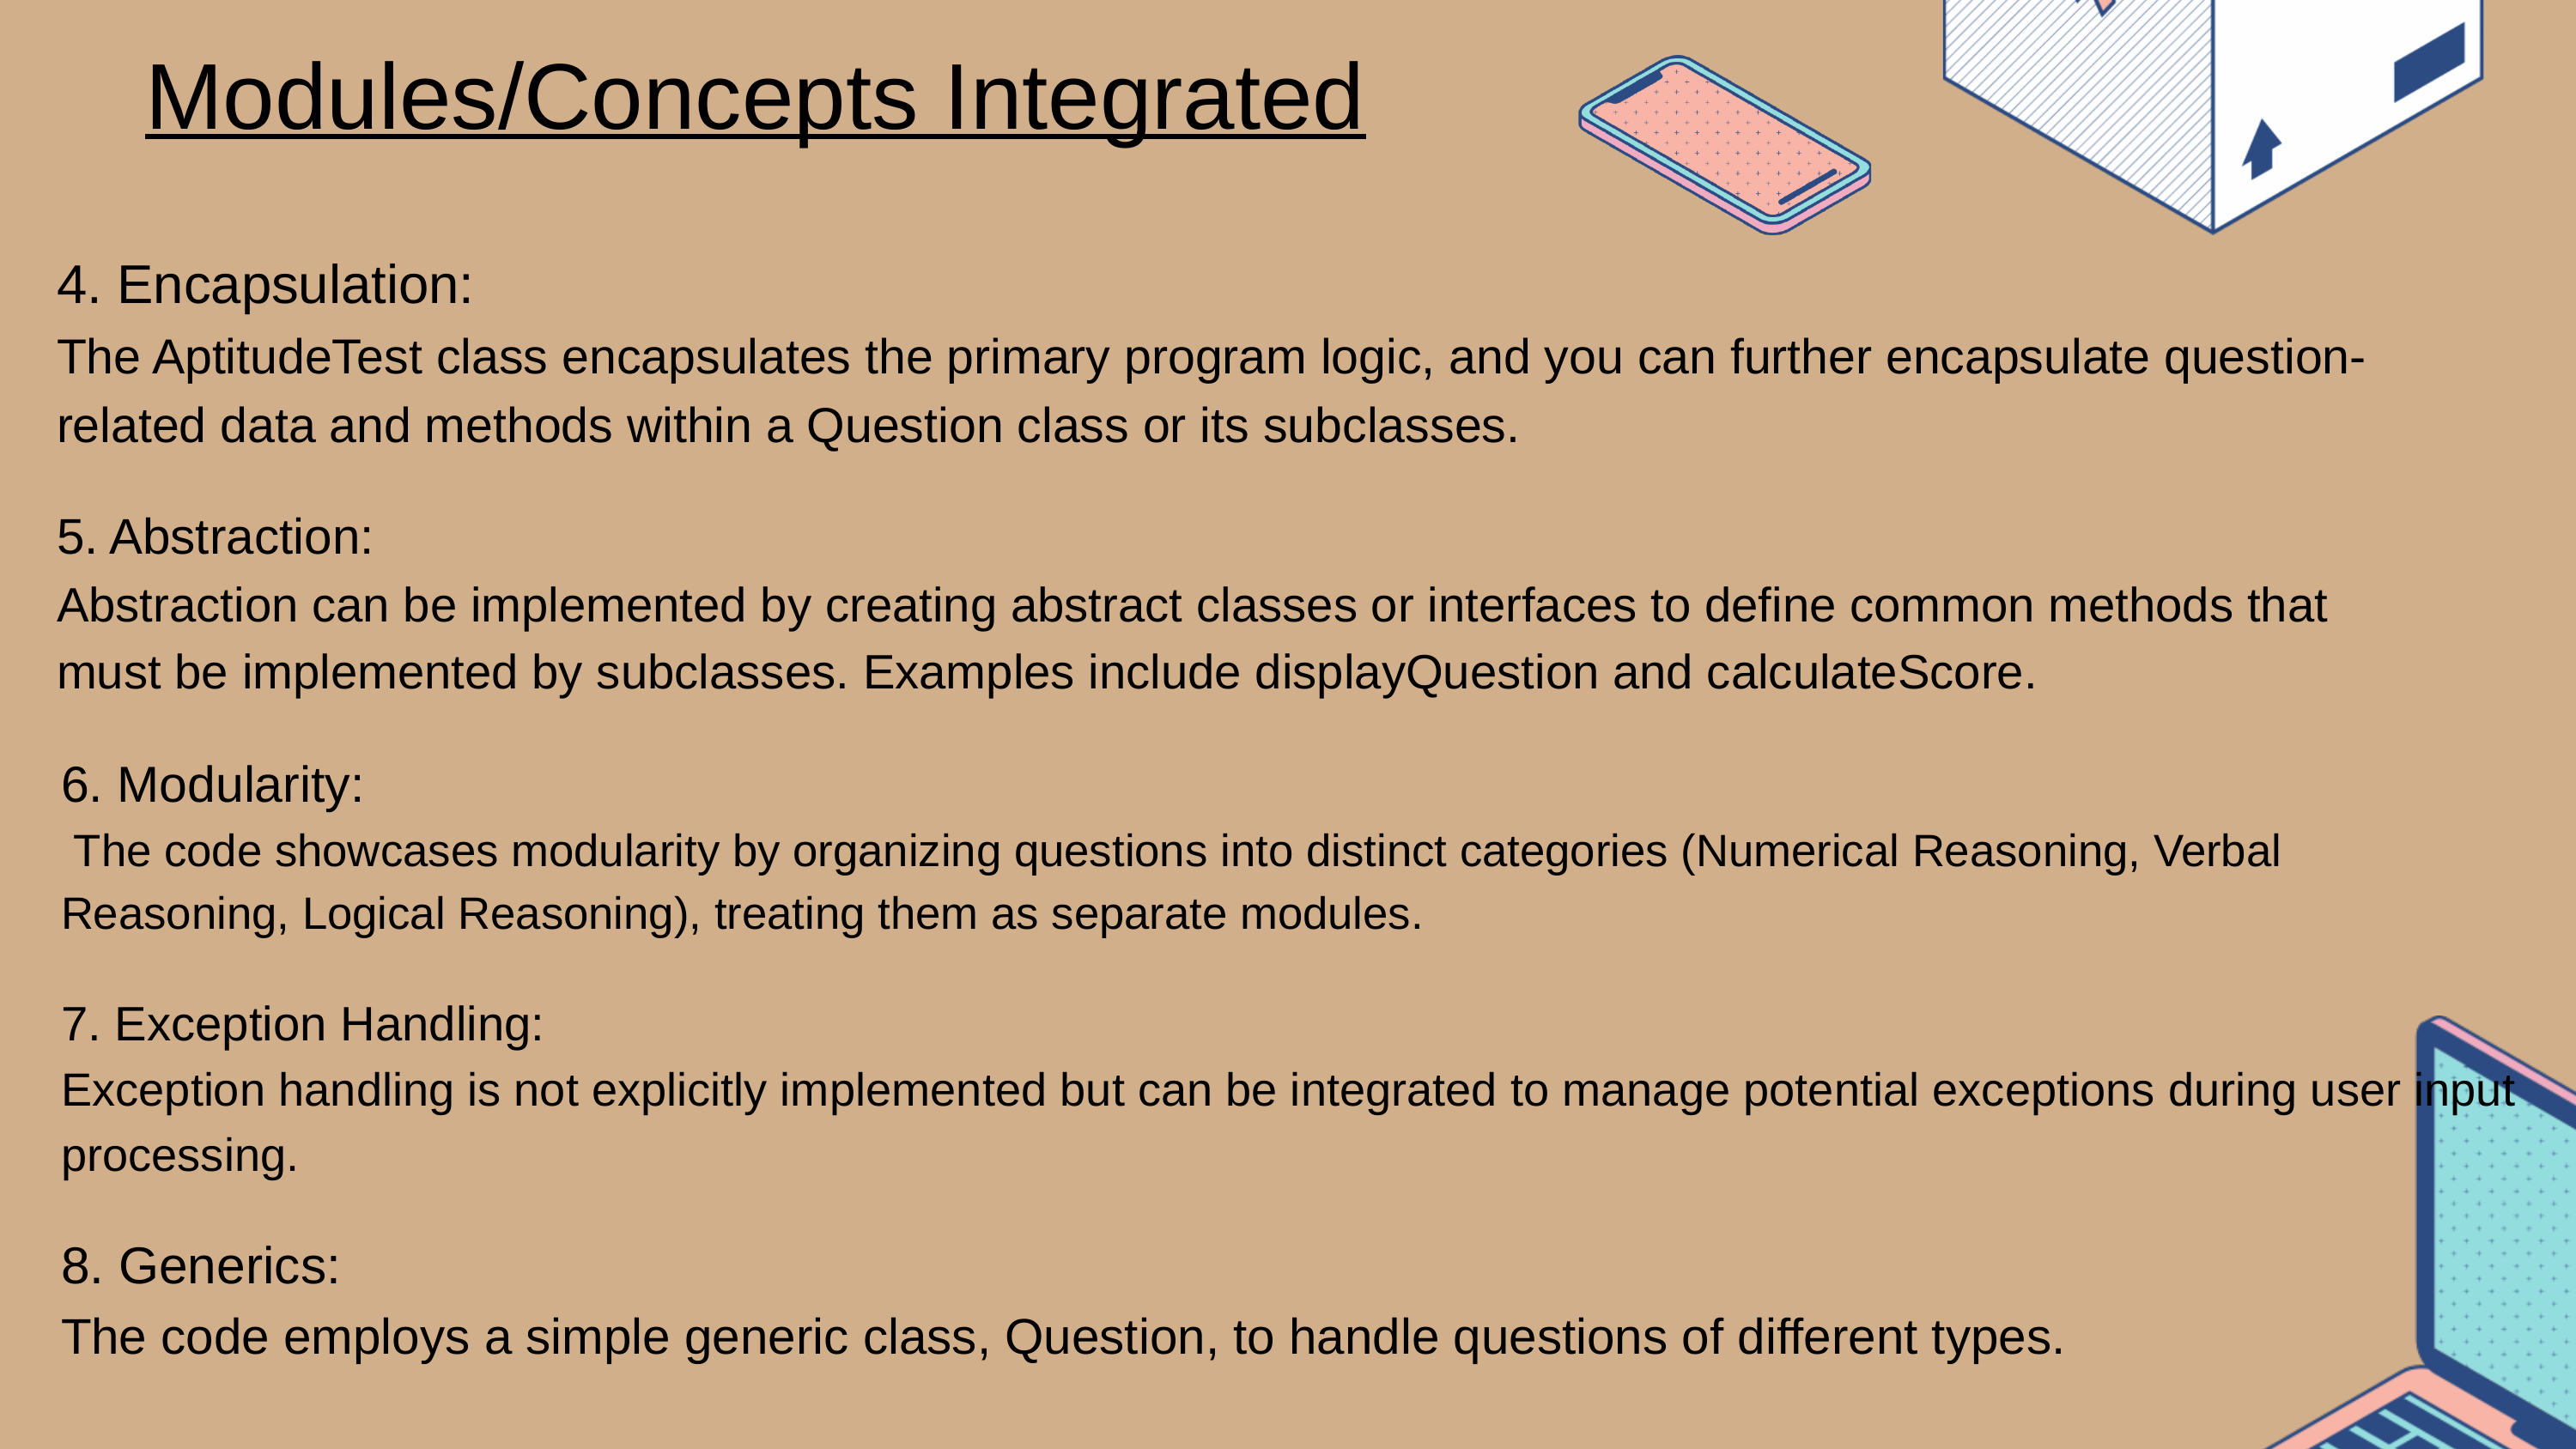

Modules/Concepts Integrated

4. Encapsulation:
The AptitudeTest class encapsulates the primary program logic, and you can further encapsulate question-related data and methods within a Question class or its subclasses.
5. Abstraction:
Abstraction can be implemented by creating abstract classes or interfaces to define common methods that must be implemented by subclasses. Examples include displayQuestion and calculateScore.
6. Modularity:
 The code showcases modularity by organizing questions into distinct categories (Numerical Reasoning, Verbal Reasoning, Logical Reasoning), treating them as separate modules.
7. Exception Handling:
Exception handling is not explicitly implemented but can be integrated to manage potential exceptions during user input processing.

8. Generics:
The code employs a simple generic class, Question, to handle questions of different types.